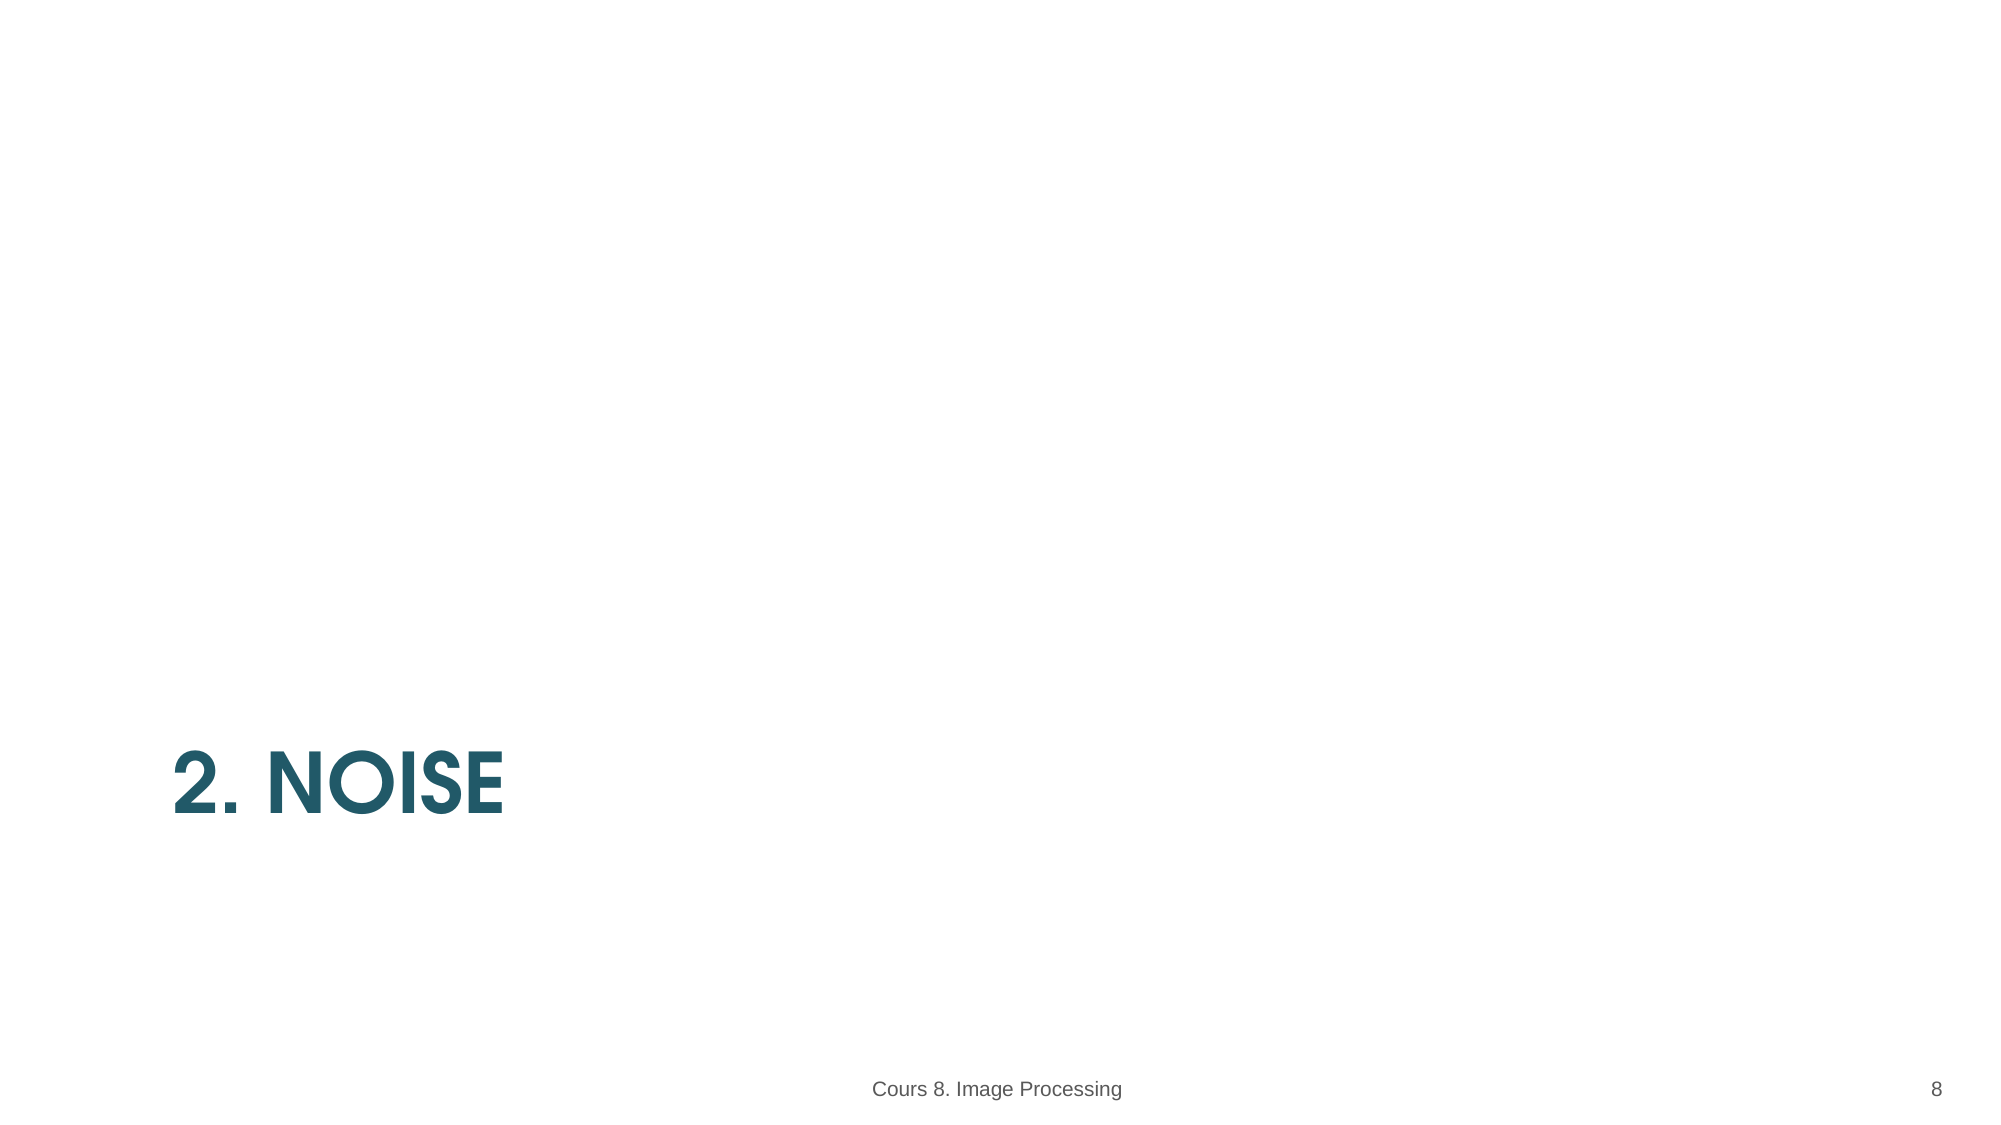

# 2. NOISE
Cours 8. Image Processing
8